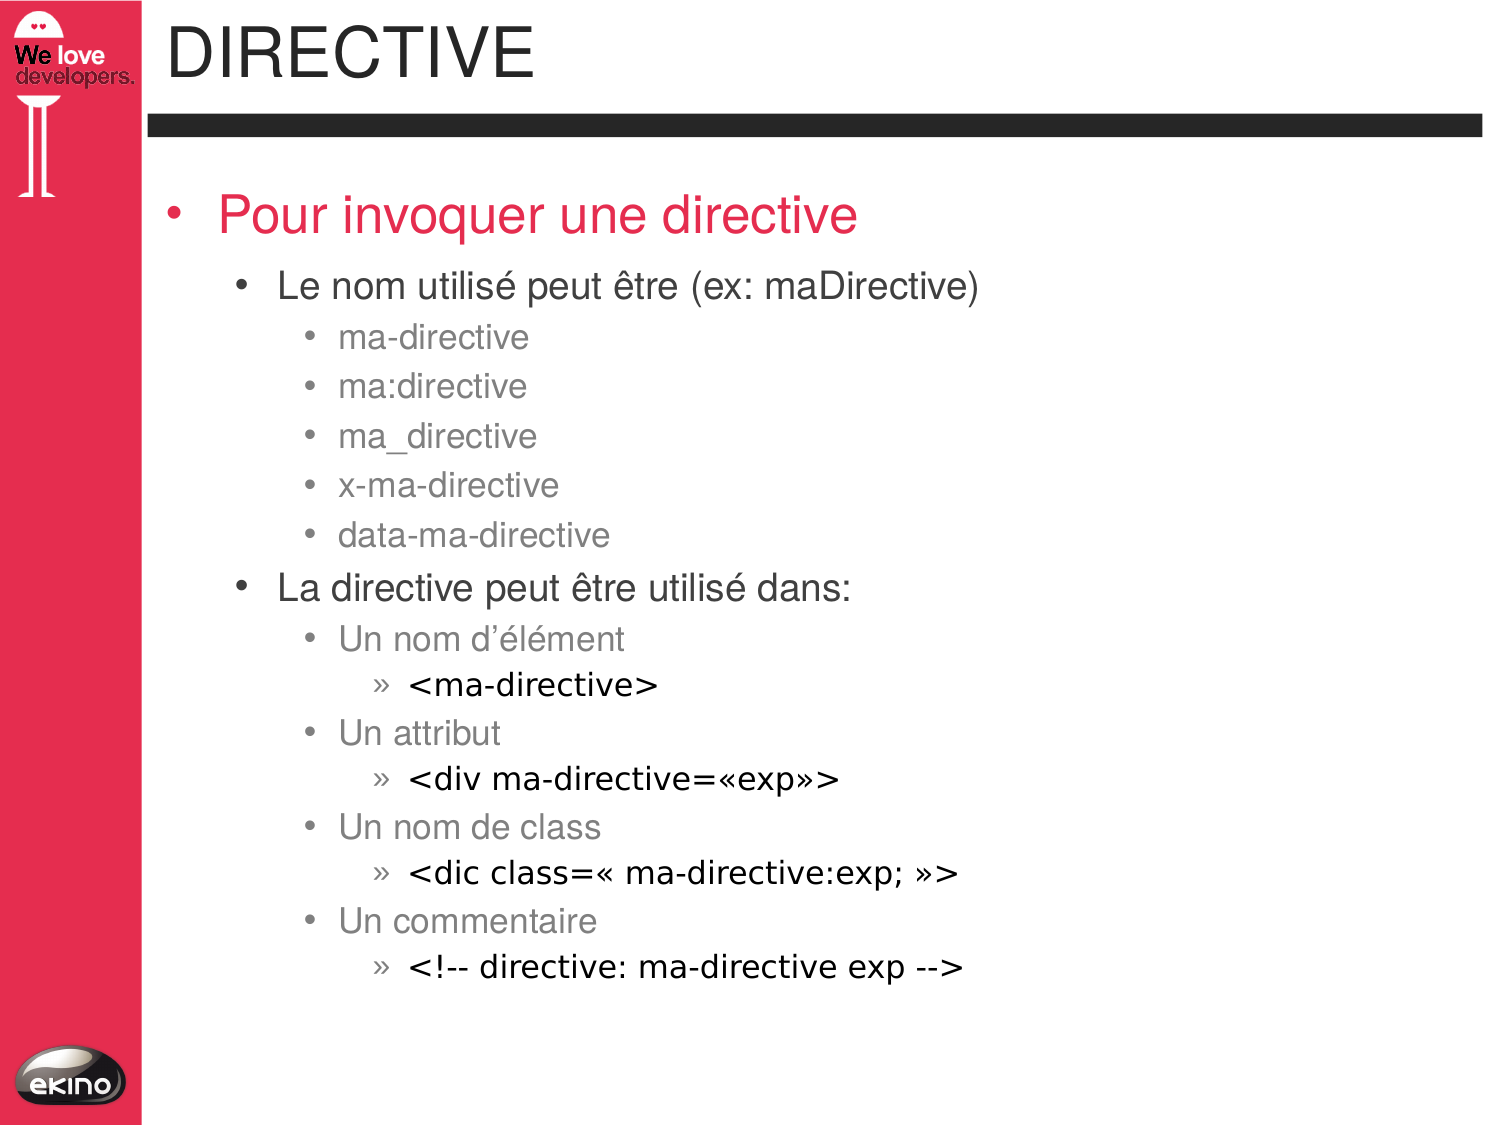

# directive
Pour invoquer une directive
Le nom utilisé peut être (ex: maDirective)
ma-directive
ma:directive
ma_directive
x-ma-directive
data-ma-directive
La directive peut être utilisé dans:
Un nom d’élément
<ma-directive>
Un attribut
<div ma-directive=«exp»>
Un nom de class
<dic class=« ma-directive:exp; »>
Un commentaire
<!-- directive: ma-directive exp -->